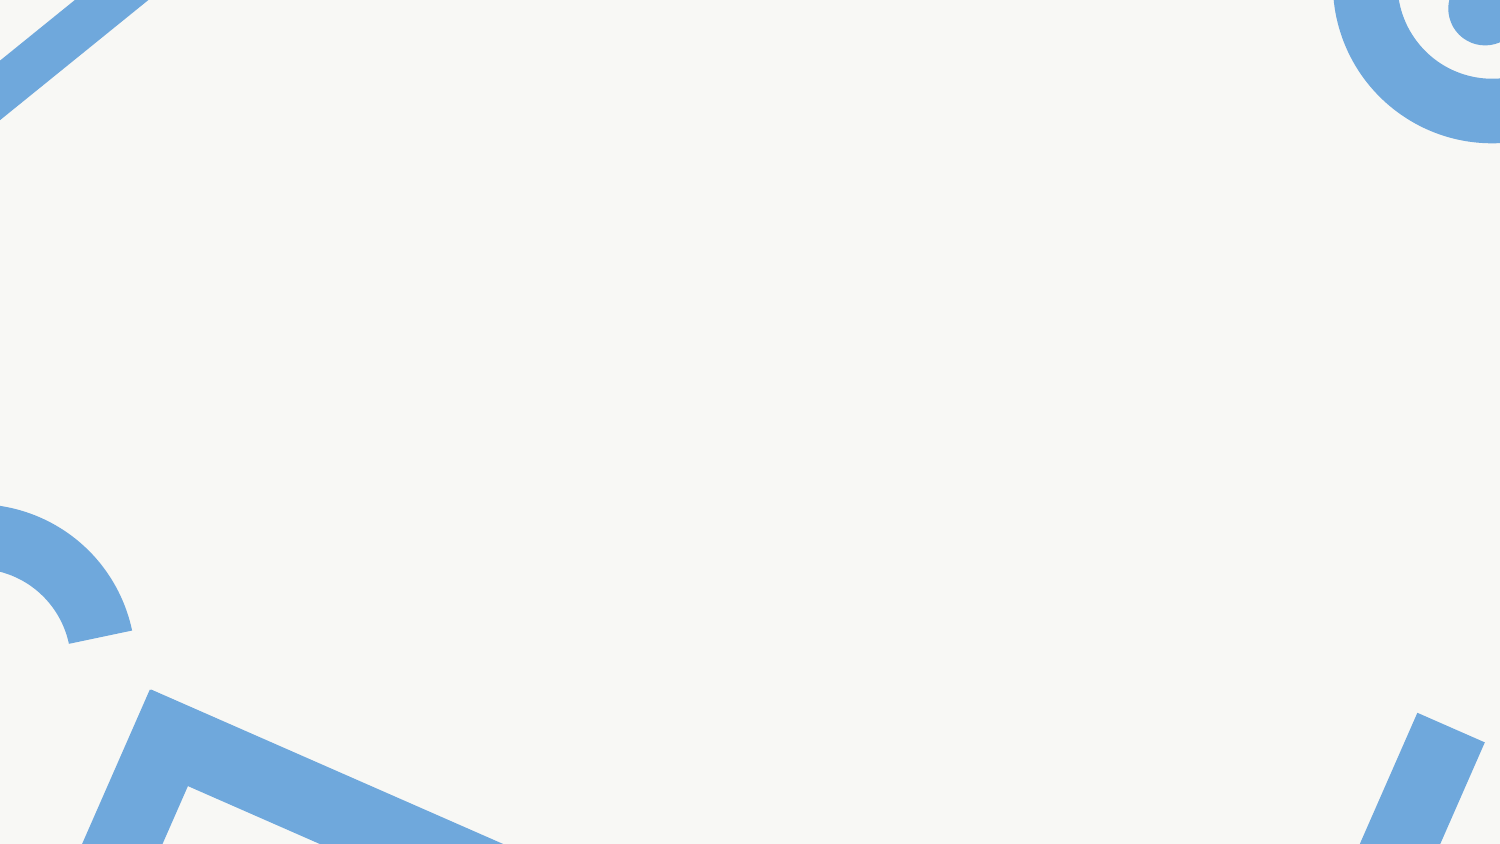

# Jenis Kata السماوات Dalam Al-Quran

KELOMPOK 1 | I’JAZ ILMI